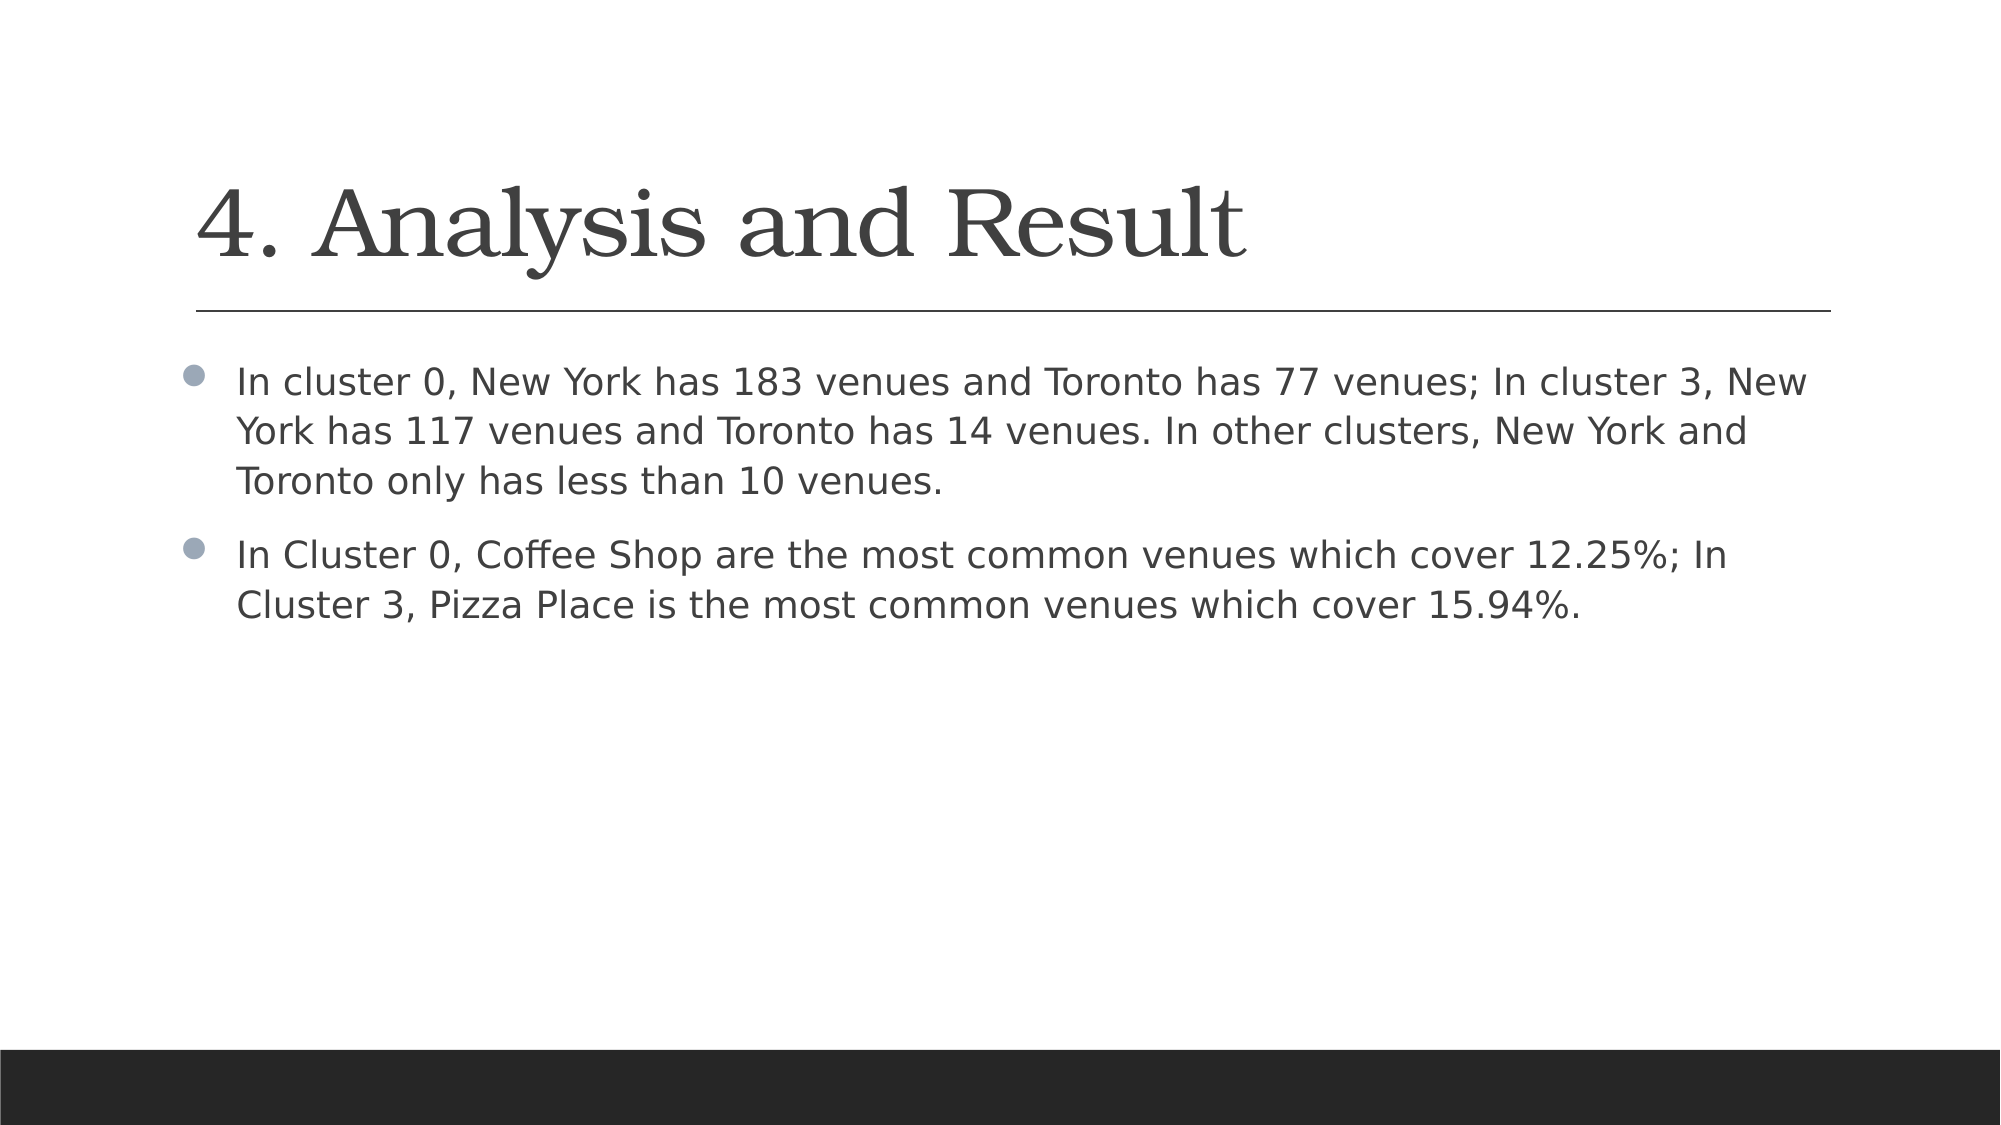

# 4. Analysis and Result
In cluster 0, New York has 183 venues and Toronto has 77 venues; In cluster 3, New York has 117 venues and Toronto has 14 venues. In other clusters, New York and Toronto only has less than 10 venues.
In Cluster 0, Coffee Shop are the most common venues which cover 12.25%; In Cluster 3, Pizza Place is the most common venues which cover 15.94%.